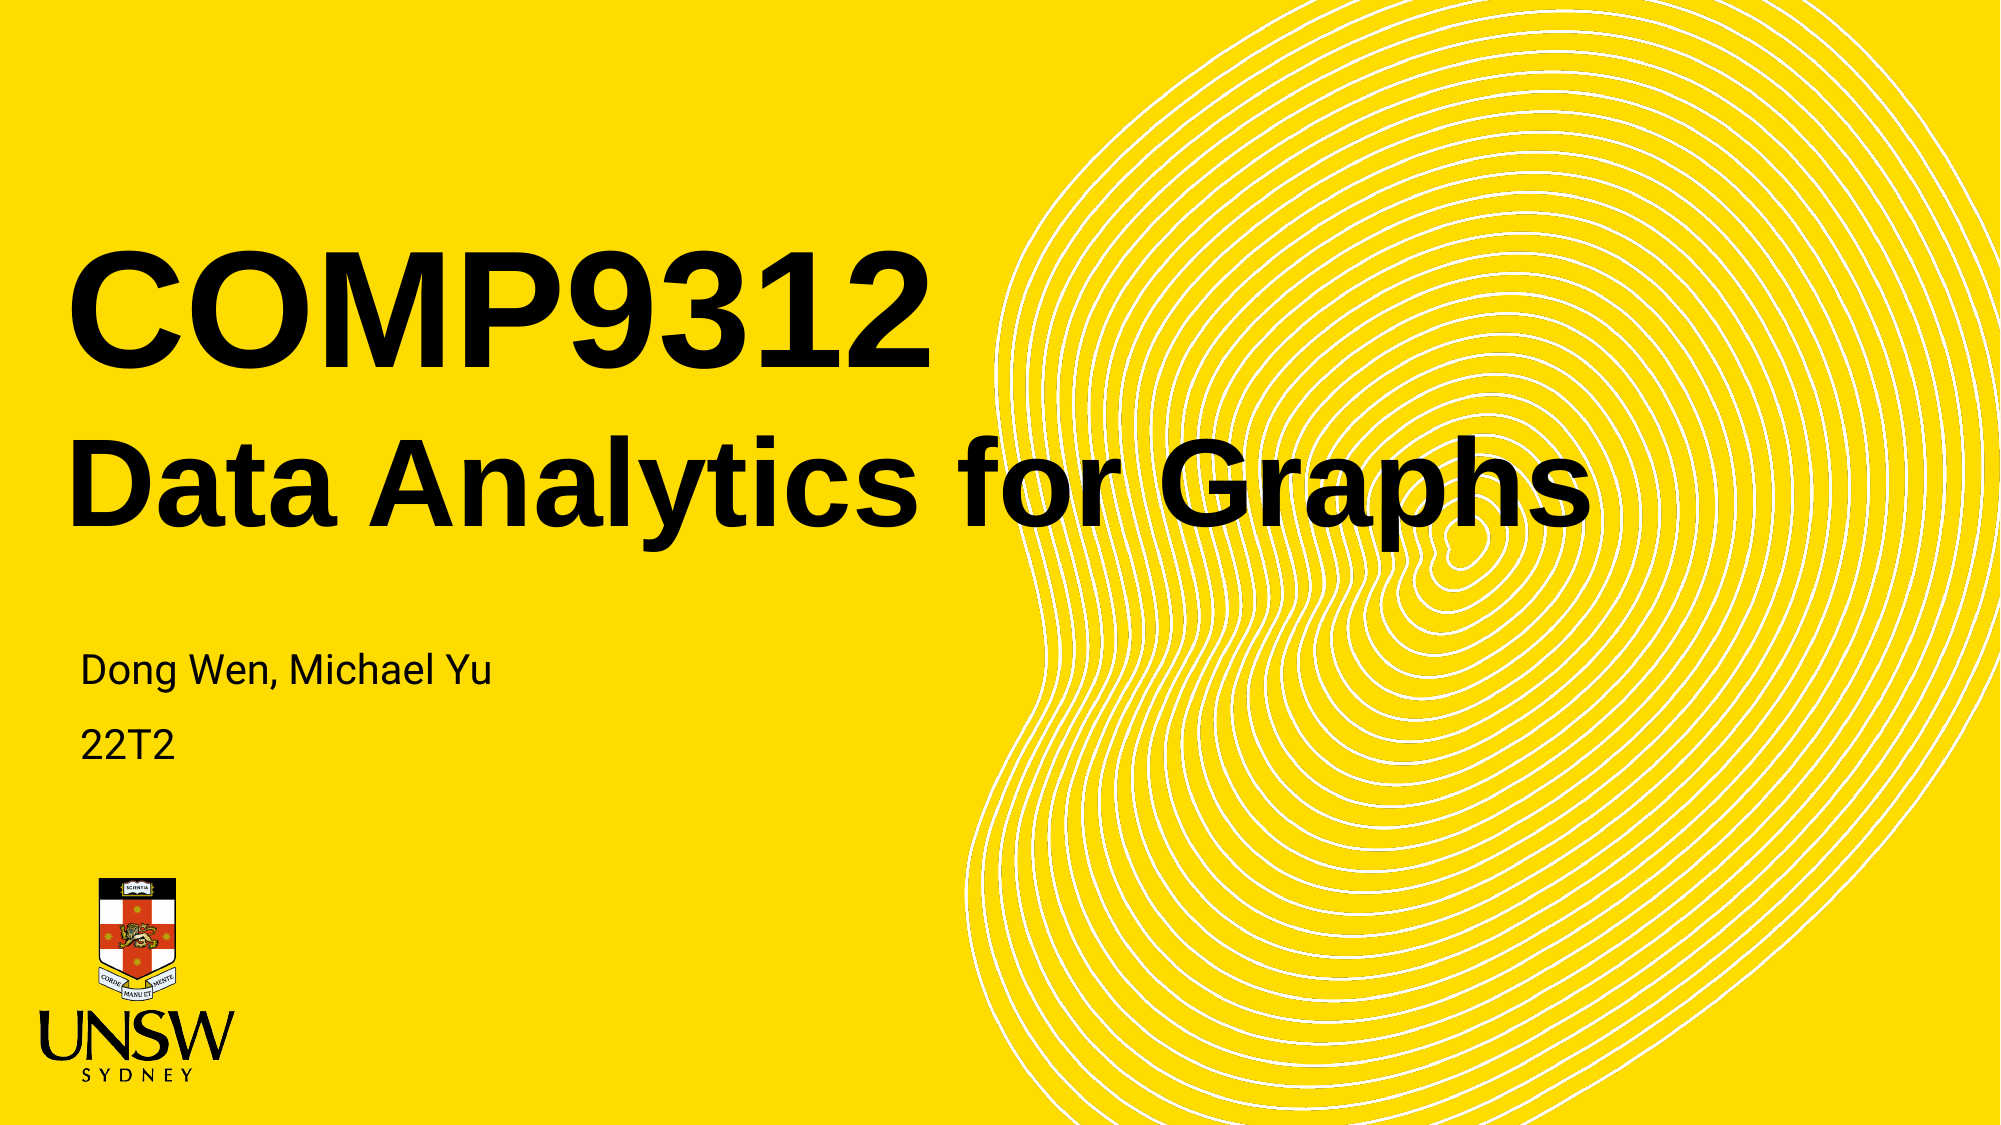

COMP9312
Data Analytics for Graphs
Dong Wen, Michael Yu
22T2